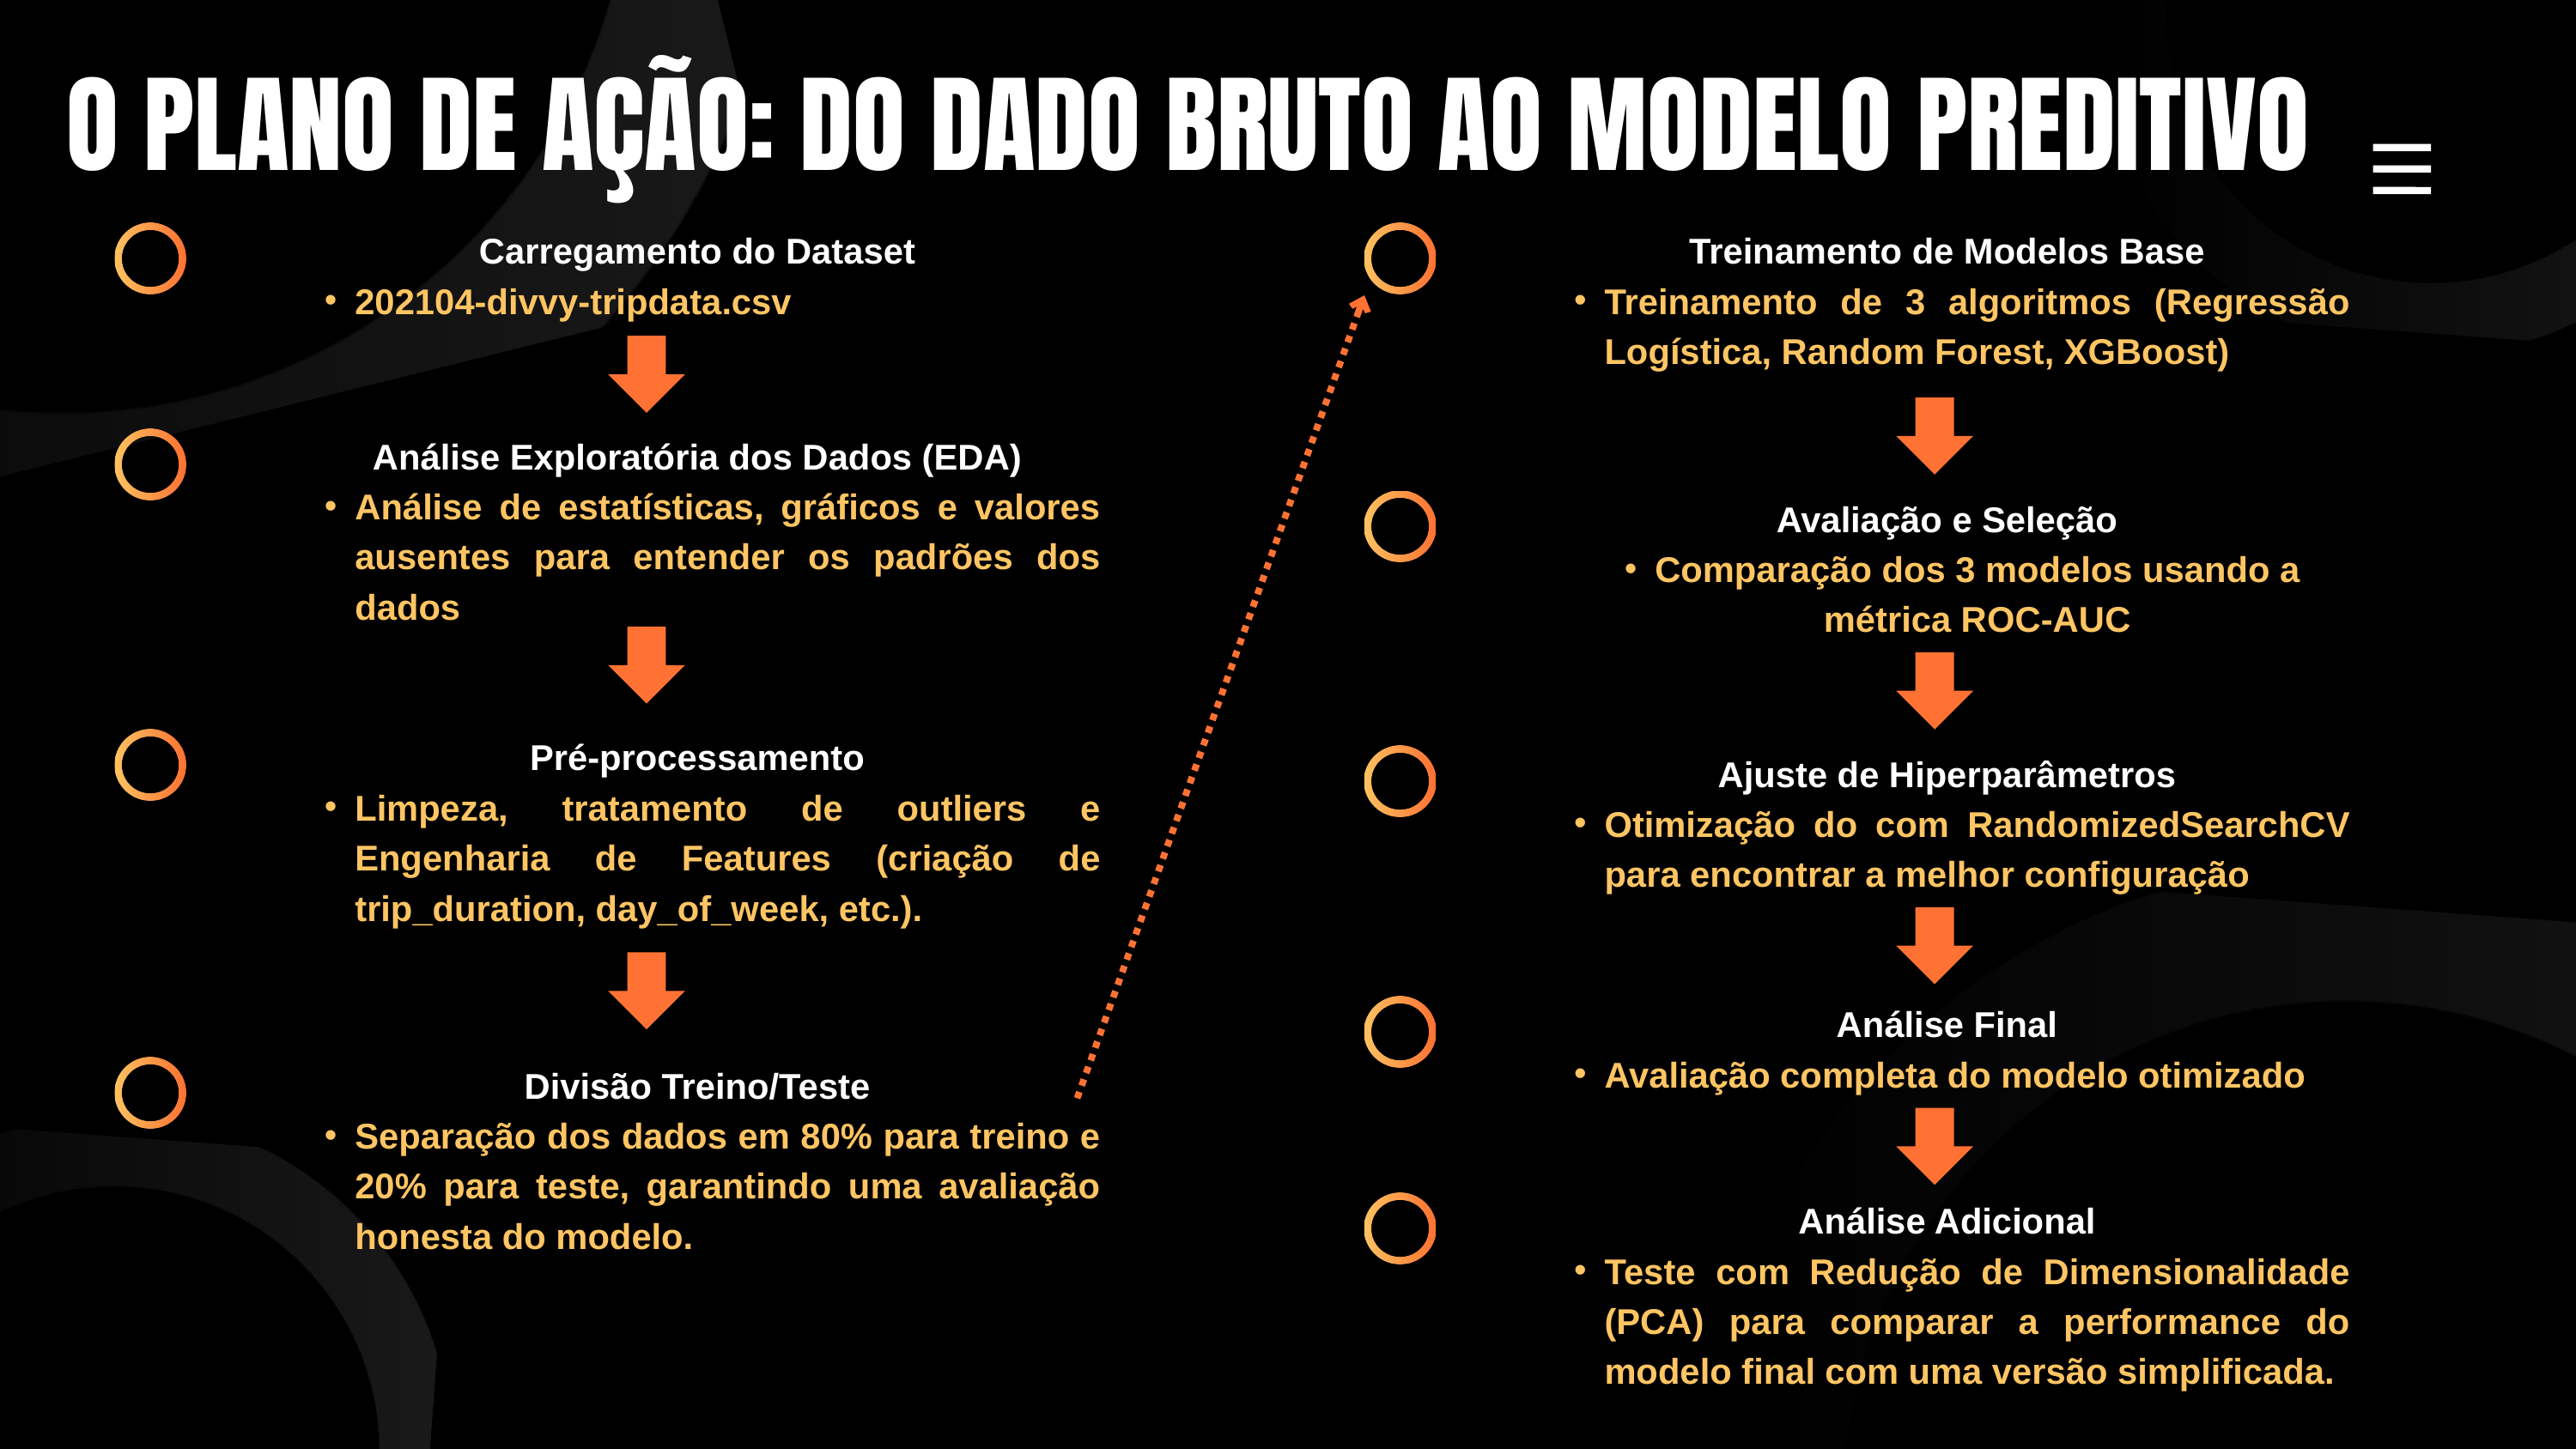

O PLANO DE AÇÃO: DO DADO BRUTO AO MODELO PREDITIVO

Carregamento do Dataset
202104-divvy-tripdata.csv

Treinamento de Modelos Base
Treinamento de 3 algoritmos (Regressão Logística, Random Forest, XGBoost)

Análise Exploratória dos Dados (EDA)
Análise de estatísticas, gráficos e valores ausentes para entender os padrões dos dados

Avaliação e Seleção
Comparação dos 3 modelos usando a métrica ROC-AUC

Pré-processamento
Limpeza, tratamento de outliers e Engenharia de Features (criação de trip_duration, day_of_week, etc.).

Ajuste de Hiperparâmetros
Otimização do com RandomizedSearchCV para encontrar a melhor configuração

Análise Final
Avaliação completa do modelo otimizado

Divisão Treino/Teste
Separação dos dados em 80% para treino e 20% para teste, garantindo uma avaliação honesta do modelo.

Análise Adicional
Teste com Redução de Dimensionalidade (PCA) para comparar a performance do modelo final com uma versão simplificada.